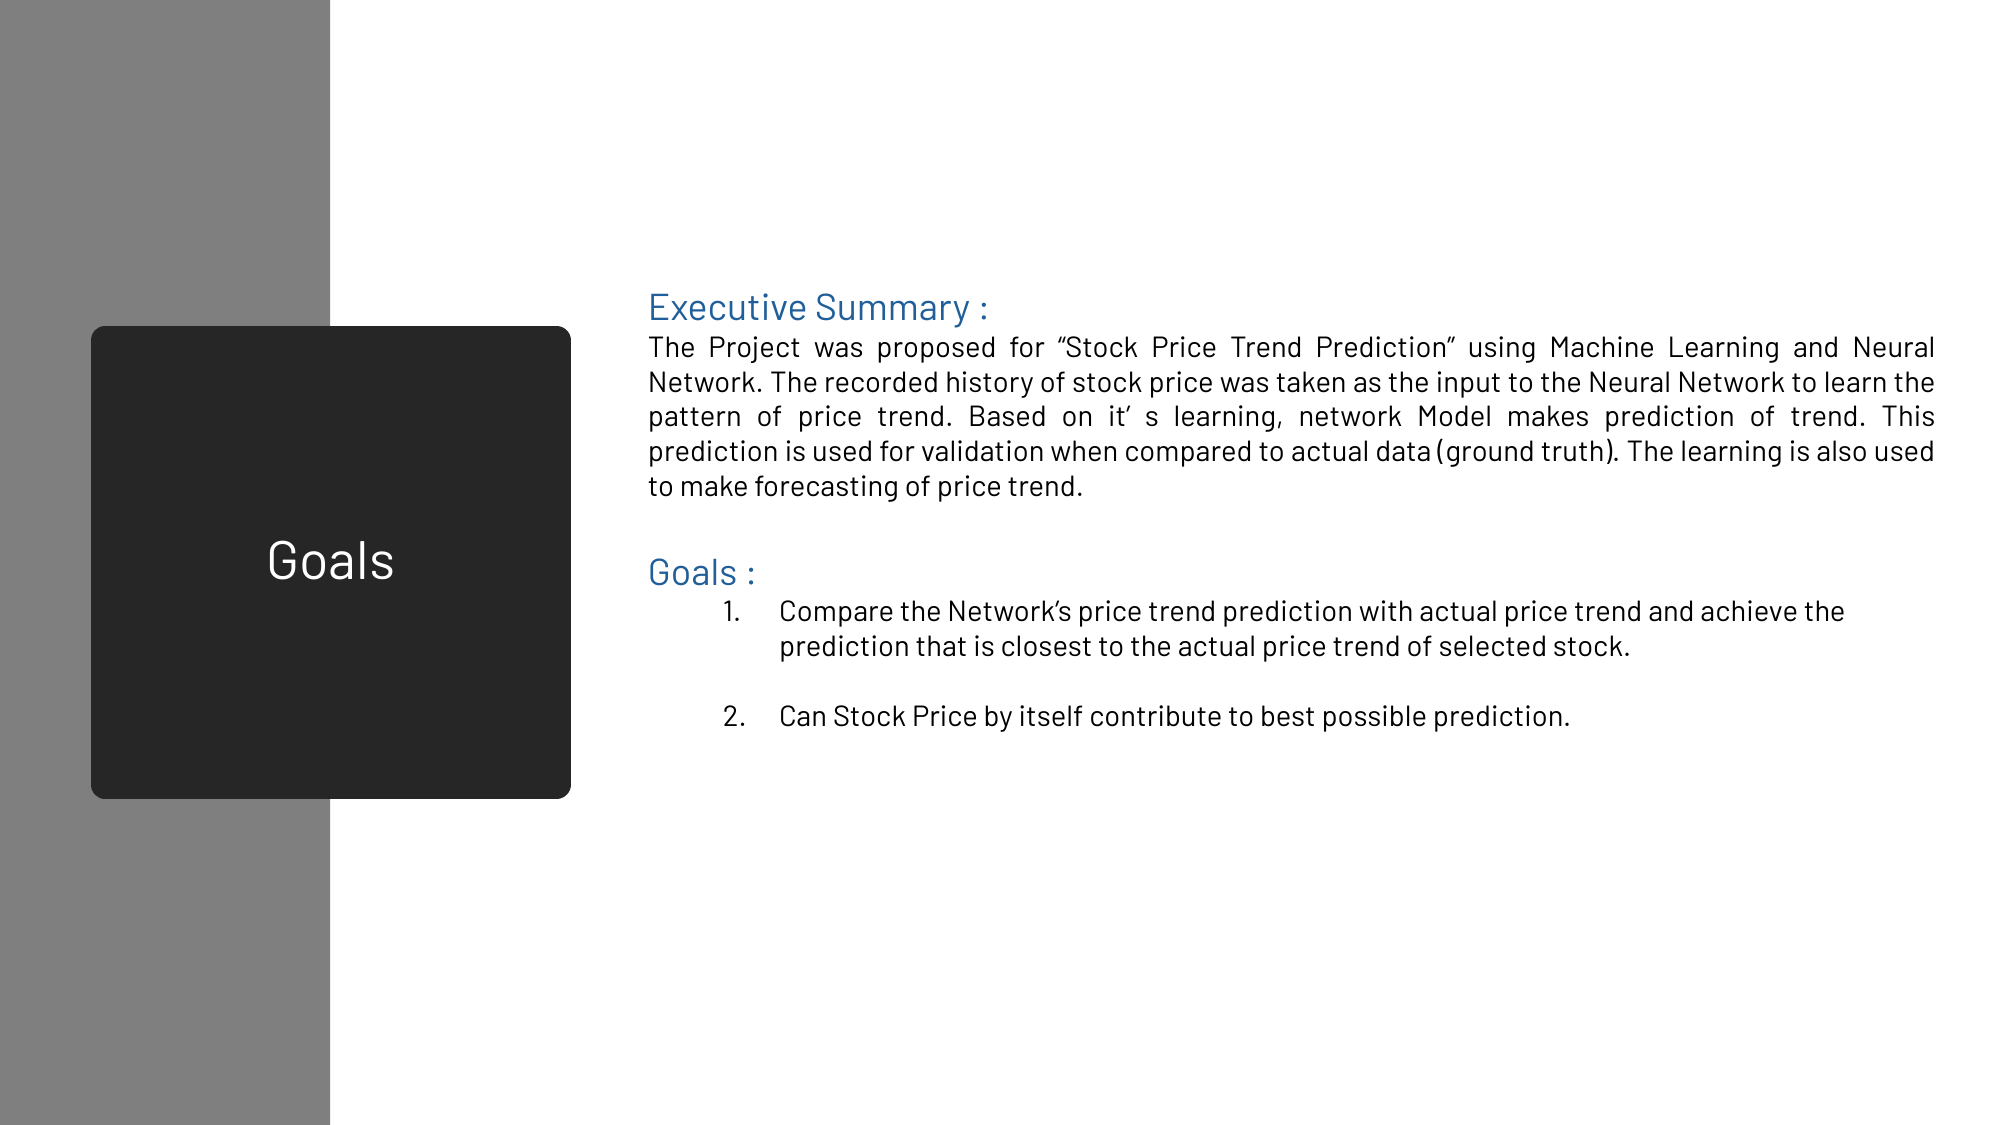

Executive Summary :
The Project was proposed for “Stock Price Trend Prediction” using Machine Learning and Neural Network. The recorded history of stock price was taken as the input to the Neural Network to learn the pattern of price trend. Based on it’ s learning, network Model makes prediction of trend. This prediction is used for validation when compared to actual data (ground truth). The learning is also used to make forecasting of price trend.

Goals :
Compare the Network’s price trend prediction with actual price trend and achieve the prediction that is closest to the actual price trend of selected stock.

Can Stock Price by itself contribute to best possible prediction.
# Goals